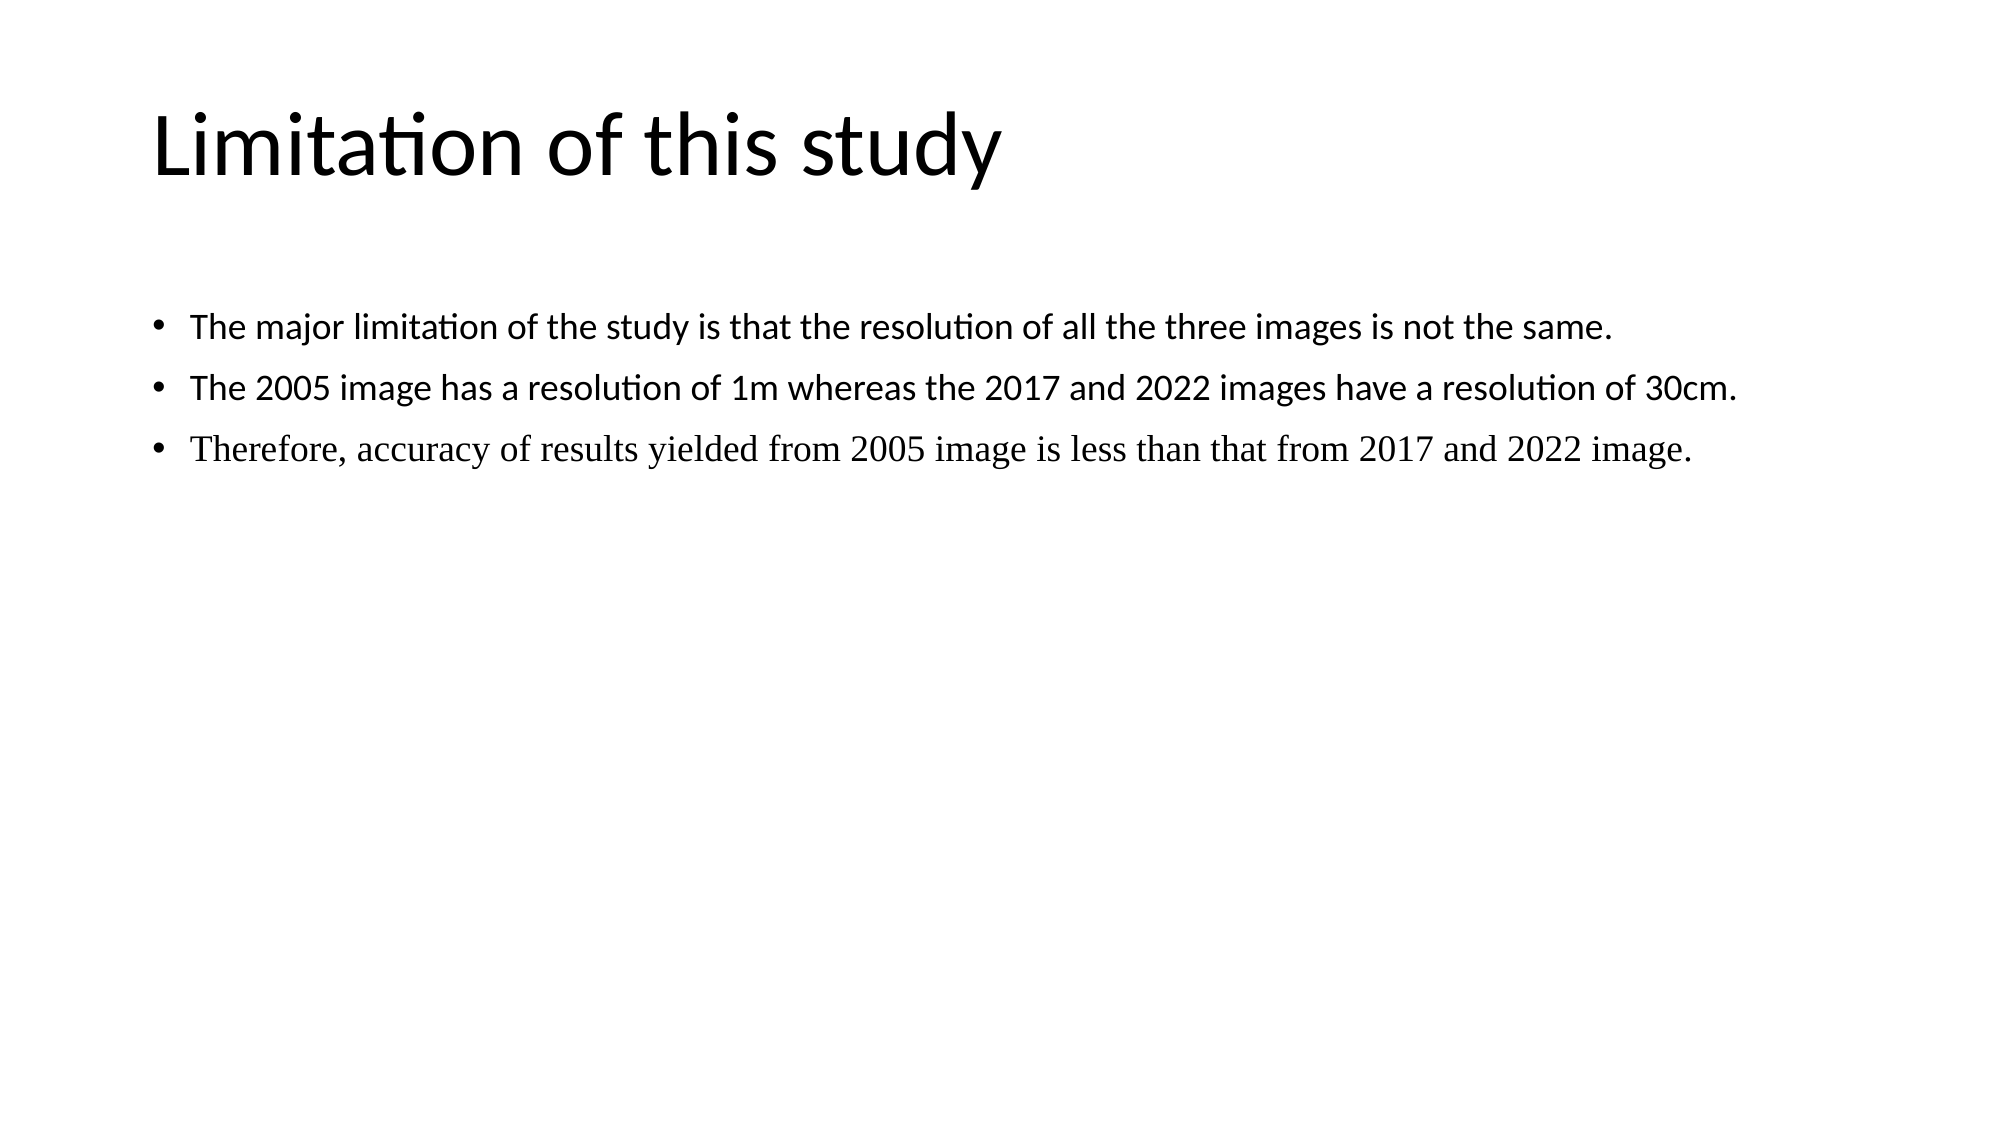

# Limitation of this study
The major limitation of the study is that the resolution of all the three images is not the same.
The 2005 image has a resolution of 1m whereas the 2017 and 2022 images have a resolution of 30cm.
Therefore, accuracy of results yielded from 2005 image is less than that from 2017 and 2022 image.